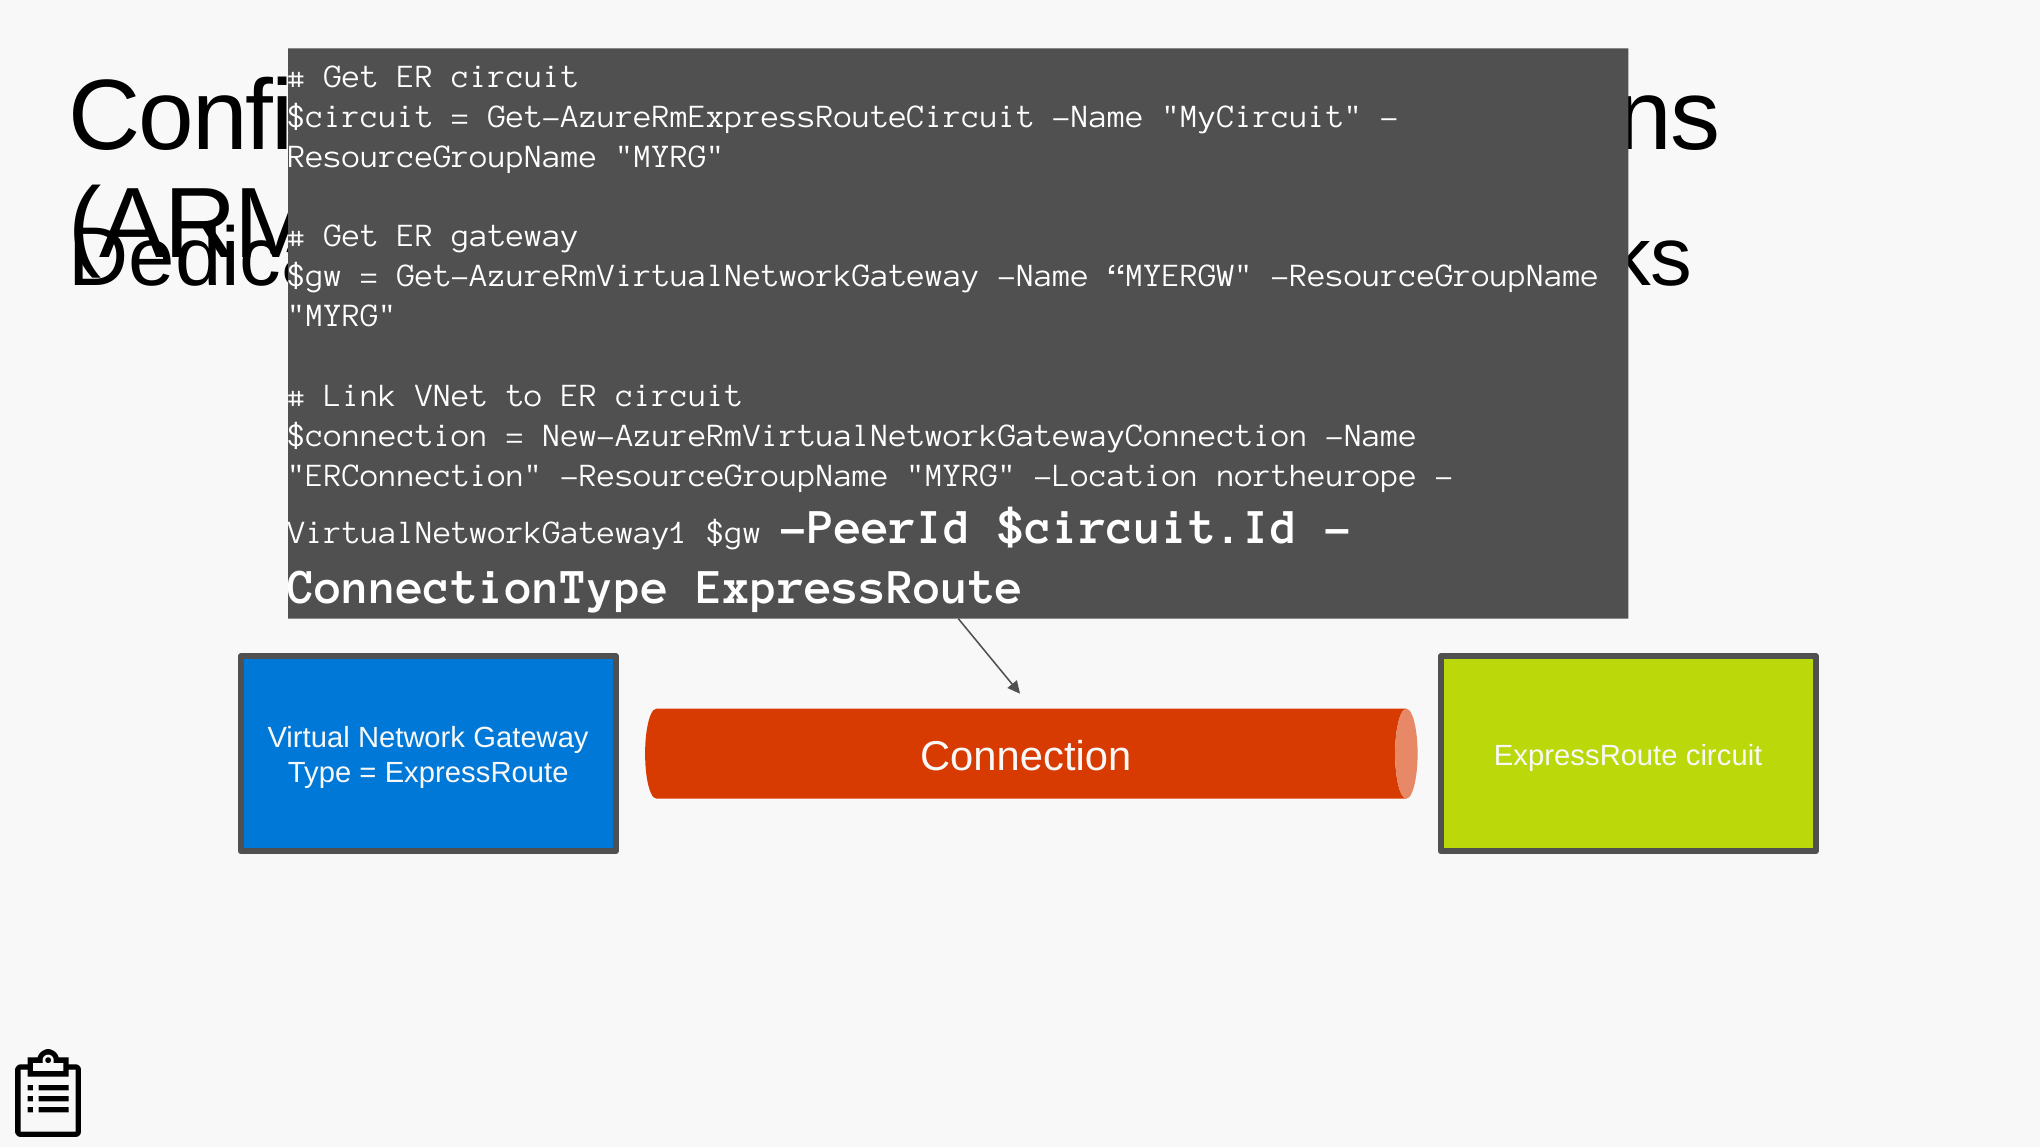

# Get ER circuit
$circuit = Get-AzureRmExpressRouteCircuit -Name "MyCircuit" -ResourceGroupName "MYRG"

# Get ER gateway
$gw = Get-AzureRmVirtualNetworkGateway -Name “MYERGW" -ResourceGroupName "MYRG"

# Link VNet to ER circuit
$connection = New-AzureRmVirtualNetworkGatewayConnection -Name "ERConnection" -ResourceGroupName "MYRG" -Location northeurope -VirtualNetworkGateway1 $gw -PeerId $circuit.Id -ConnectionType ExpressRoute
# Configuring ExpressRoute connections (ARM)
Dedicated connections to on-prem networks
Connection
Virtual Network Gateway
Type = ExpressRoute
ExpressRoute circuit